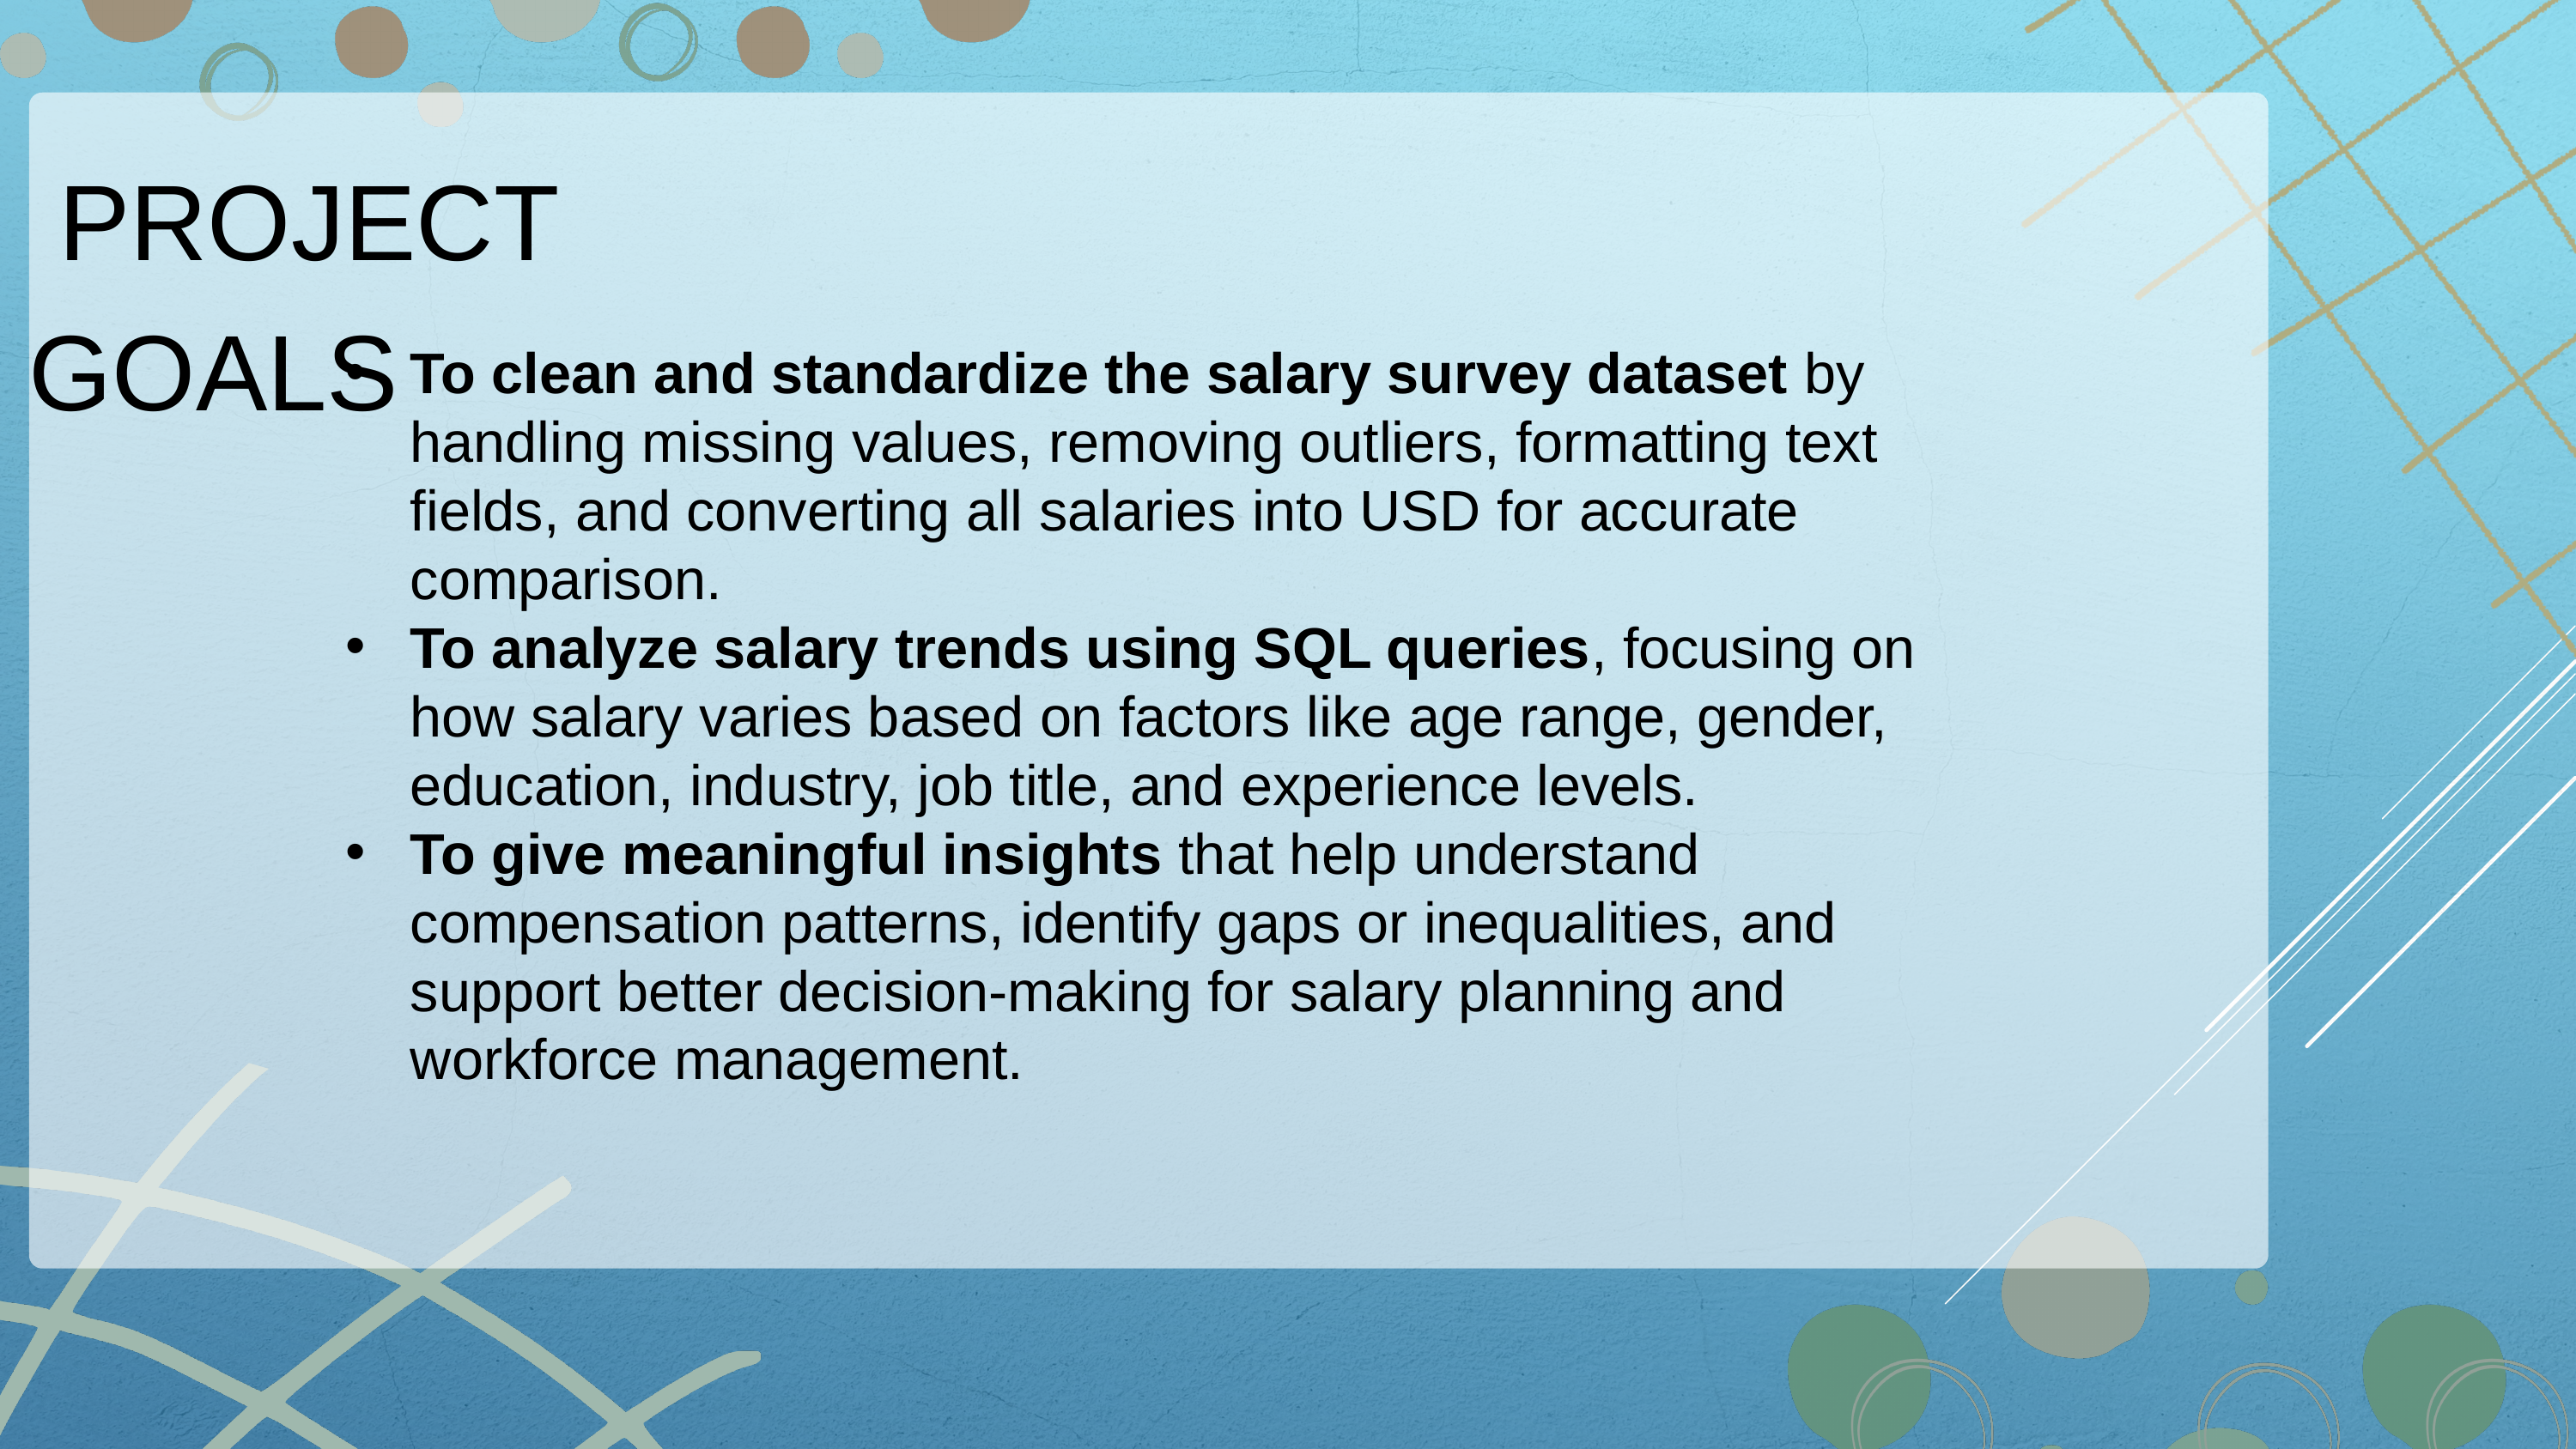

PROJECT GOALS
To clean and standardize the salary survey dataset by handling missing values, removing outliers, formatting text fields, and converting all salaries into USD for accurate comparison.
To analyze salary trends using SQL queries, focusing on how salary varies based on factors like age range, gender, education, industry, job title, and experience levels.
To give meaningful insights that help understand compensation patterns, identify gaps or inequalities, and support better decision-making for salary planning and workforce management.